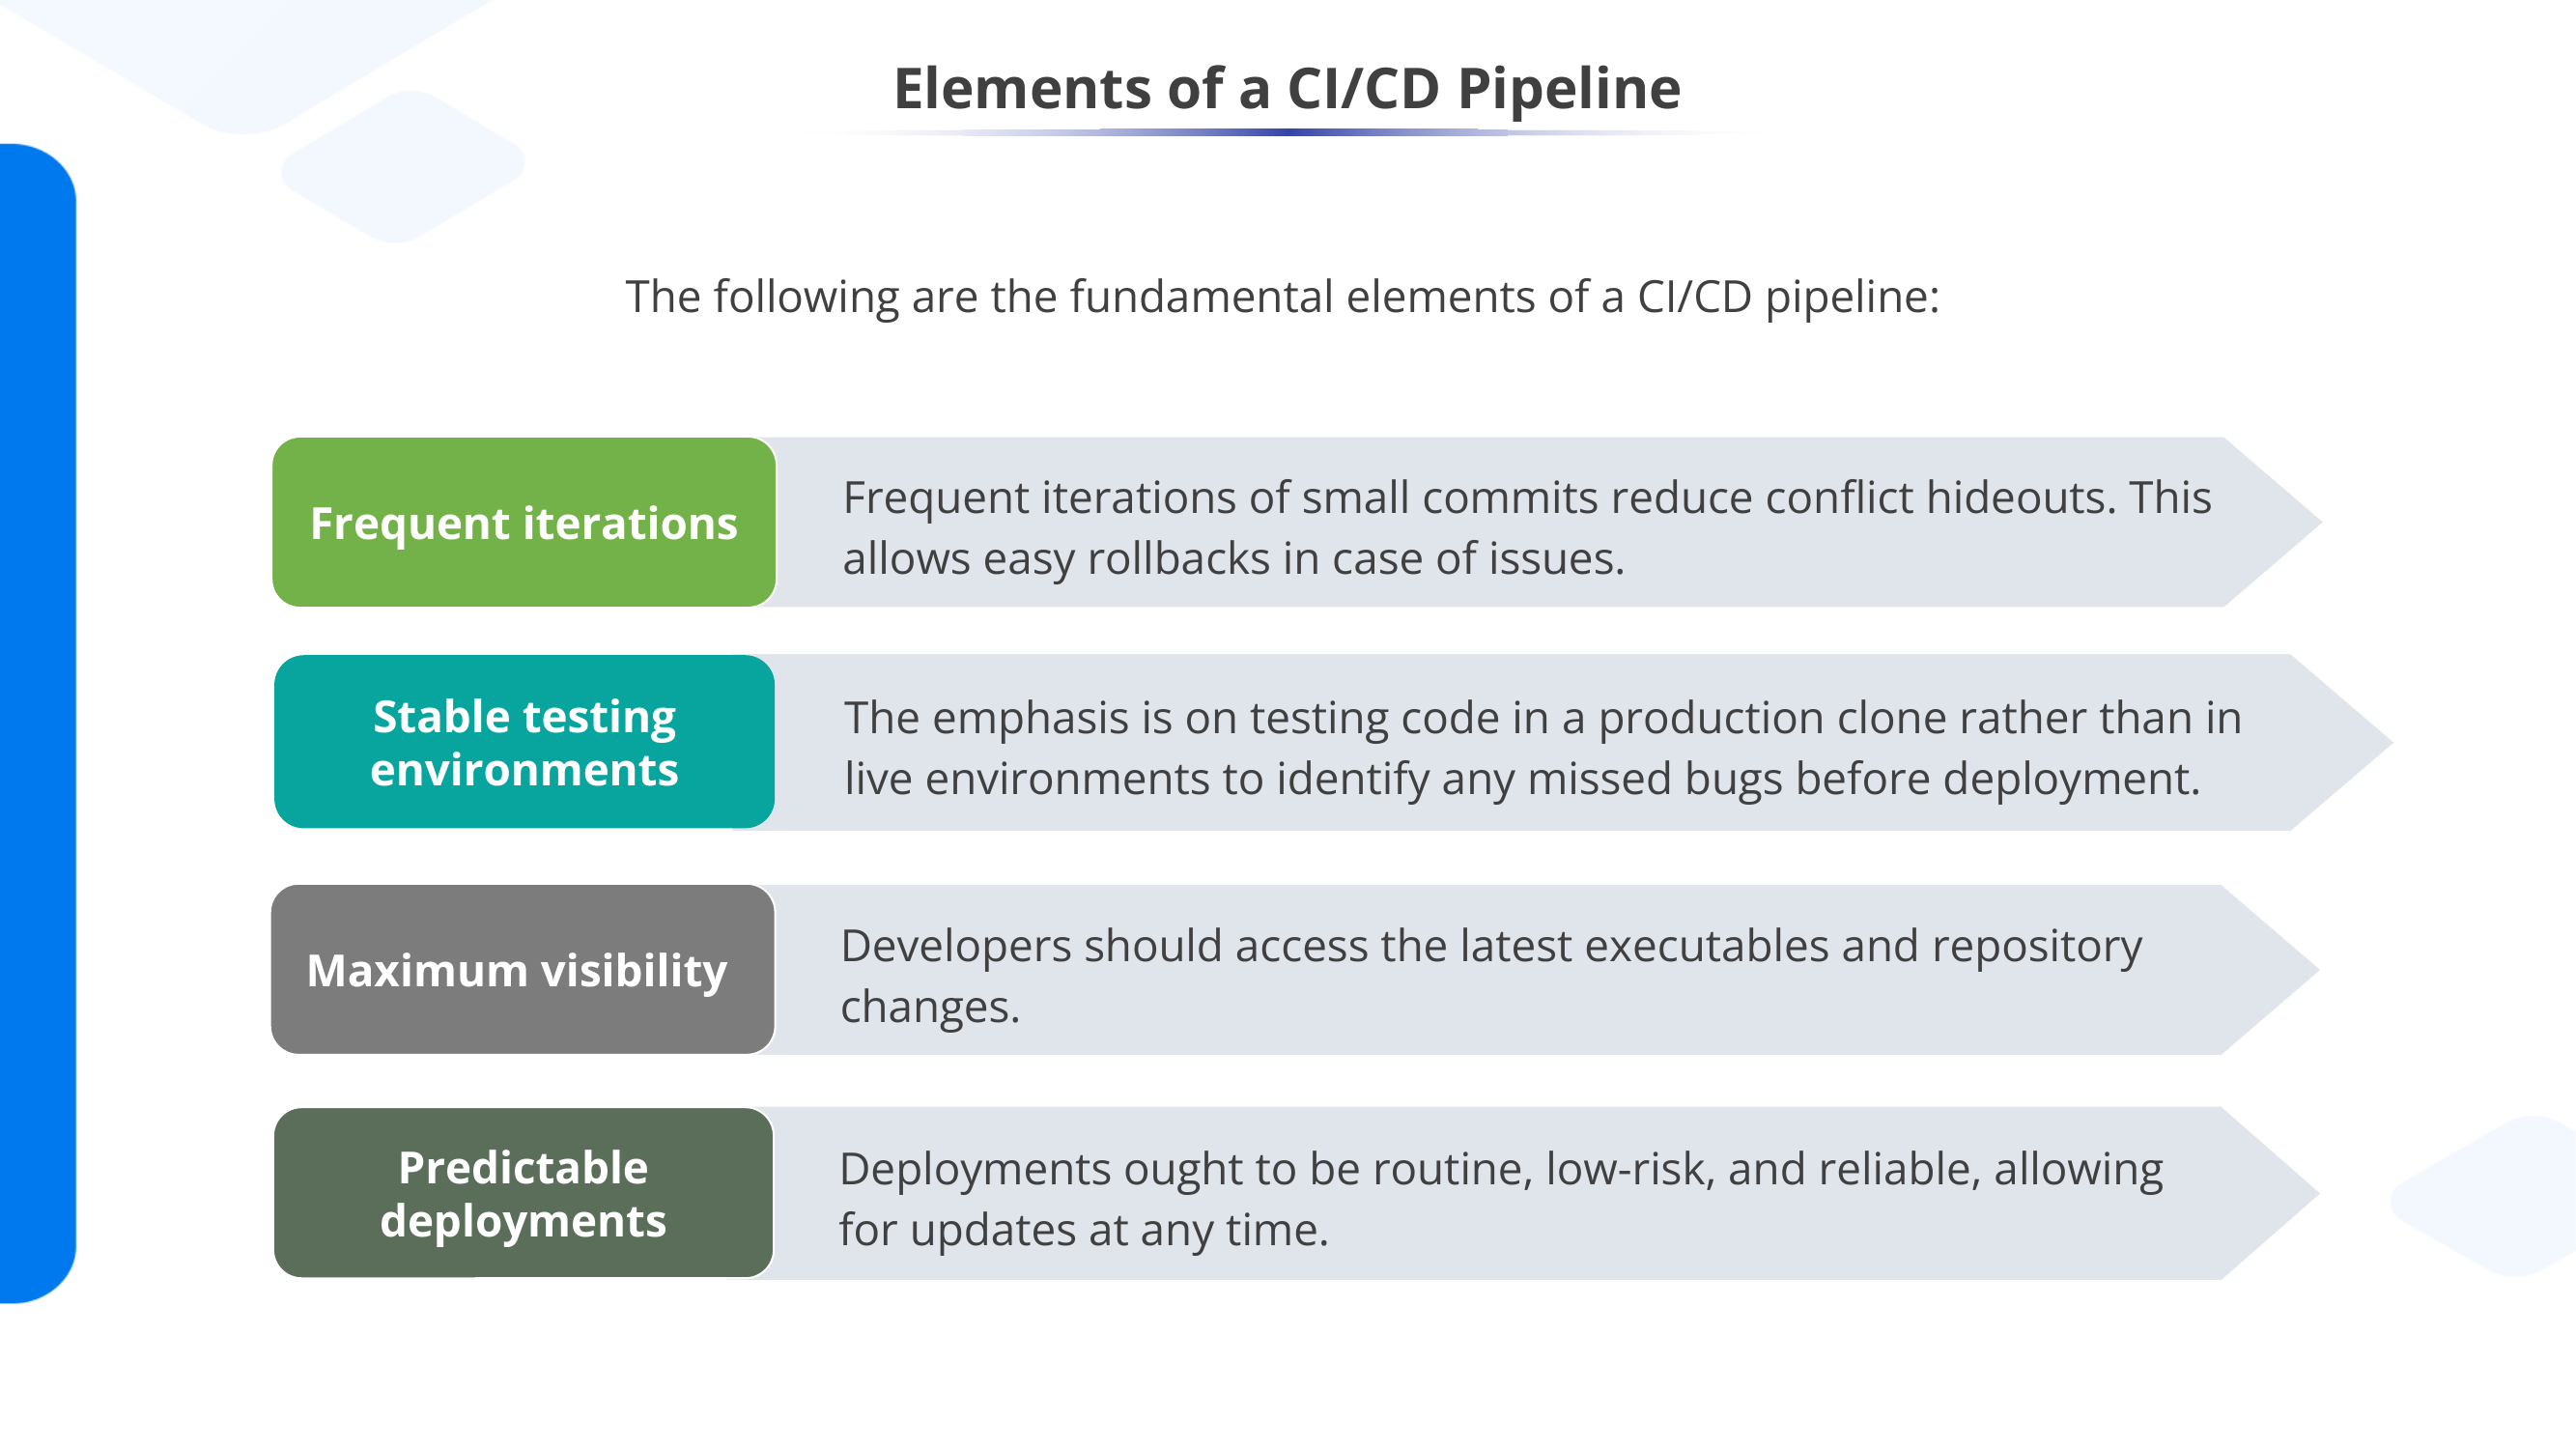

# Elements of a CI/CD Pipeline

The following are the fundamental elements of a CI/CD pipeline:
Frequent iterations of small commits reduce conflict hideouts. This allows easy rollbacks in case of issues.
Frequent iterations
The emphasis is on testing code in a production clone rather than in live environments to identify any missed bugs before deployment.
Stable testing environments
Maximum visibility
Developers should access the latest executables and repository changes.
Deployments ought to be routine, low-risk, and reliable, allowing for updates at any time.
Predictable deployments